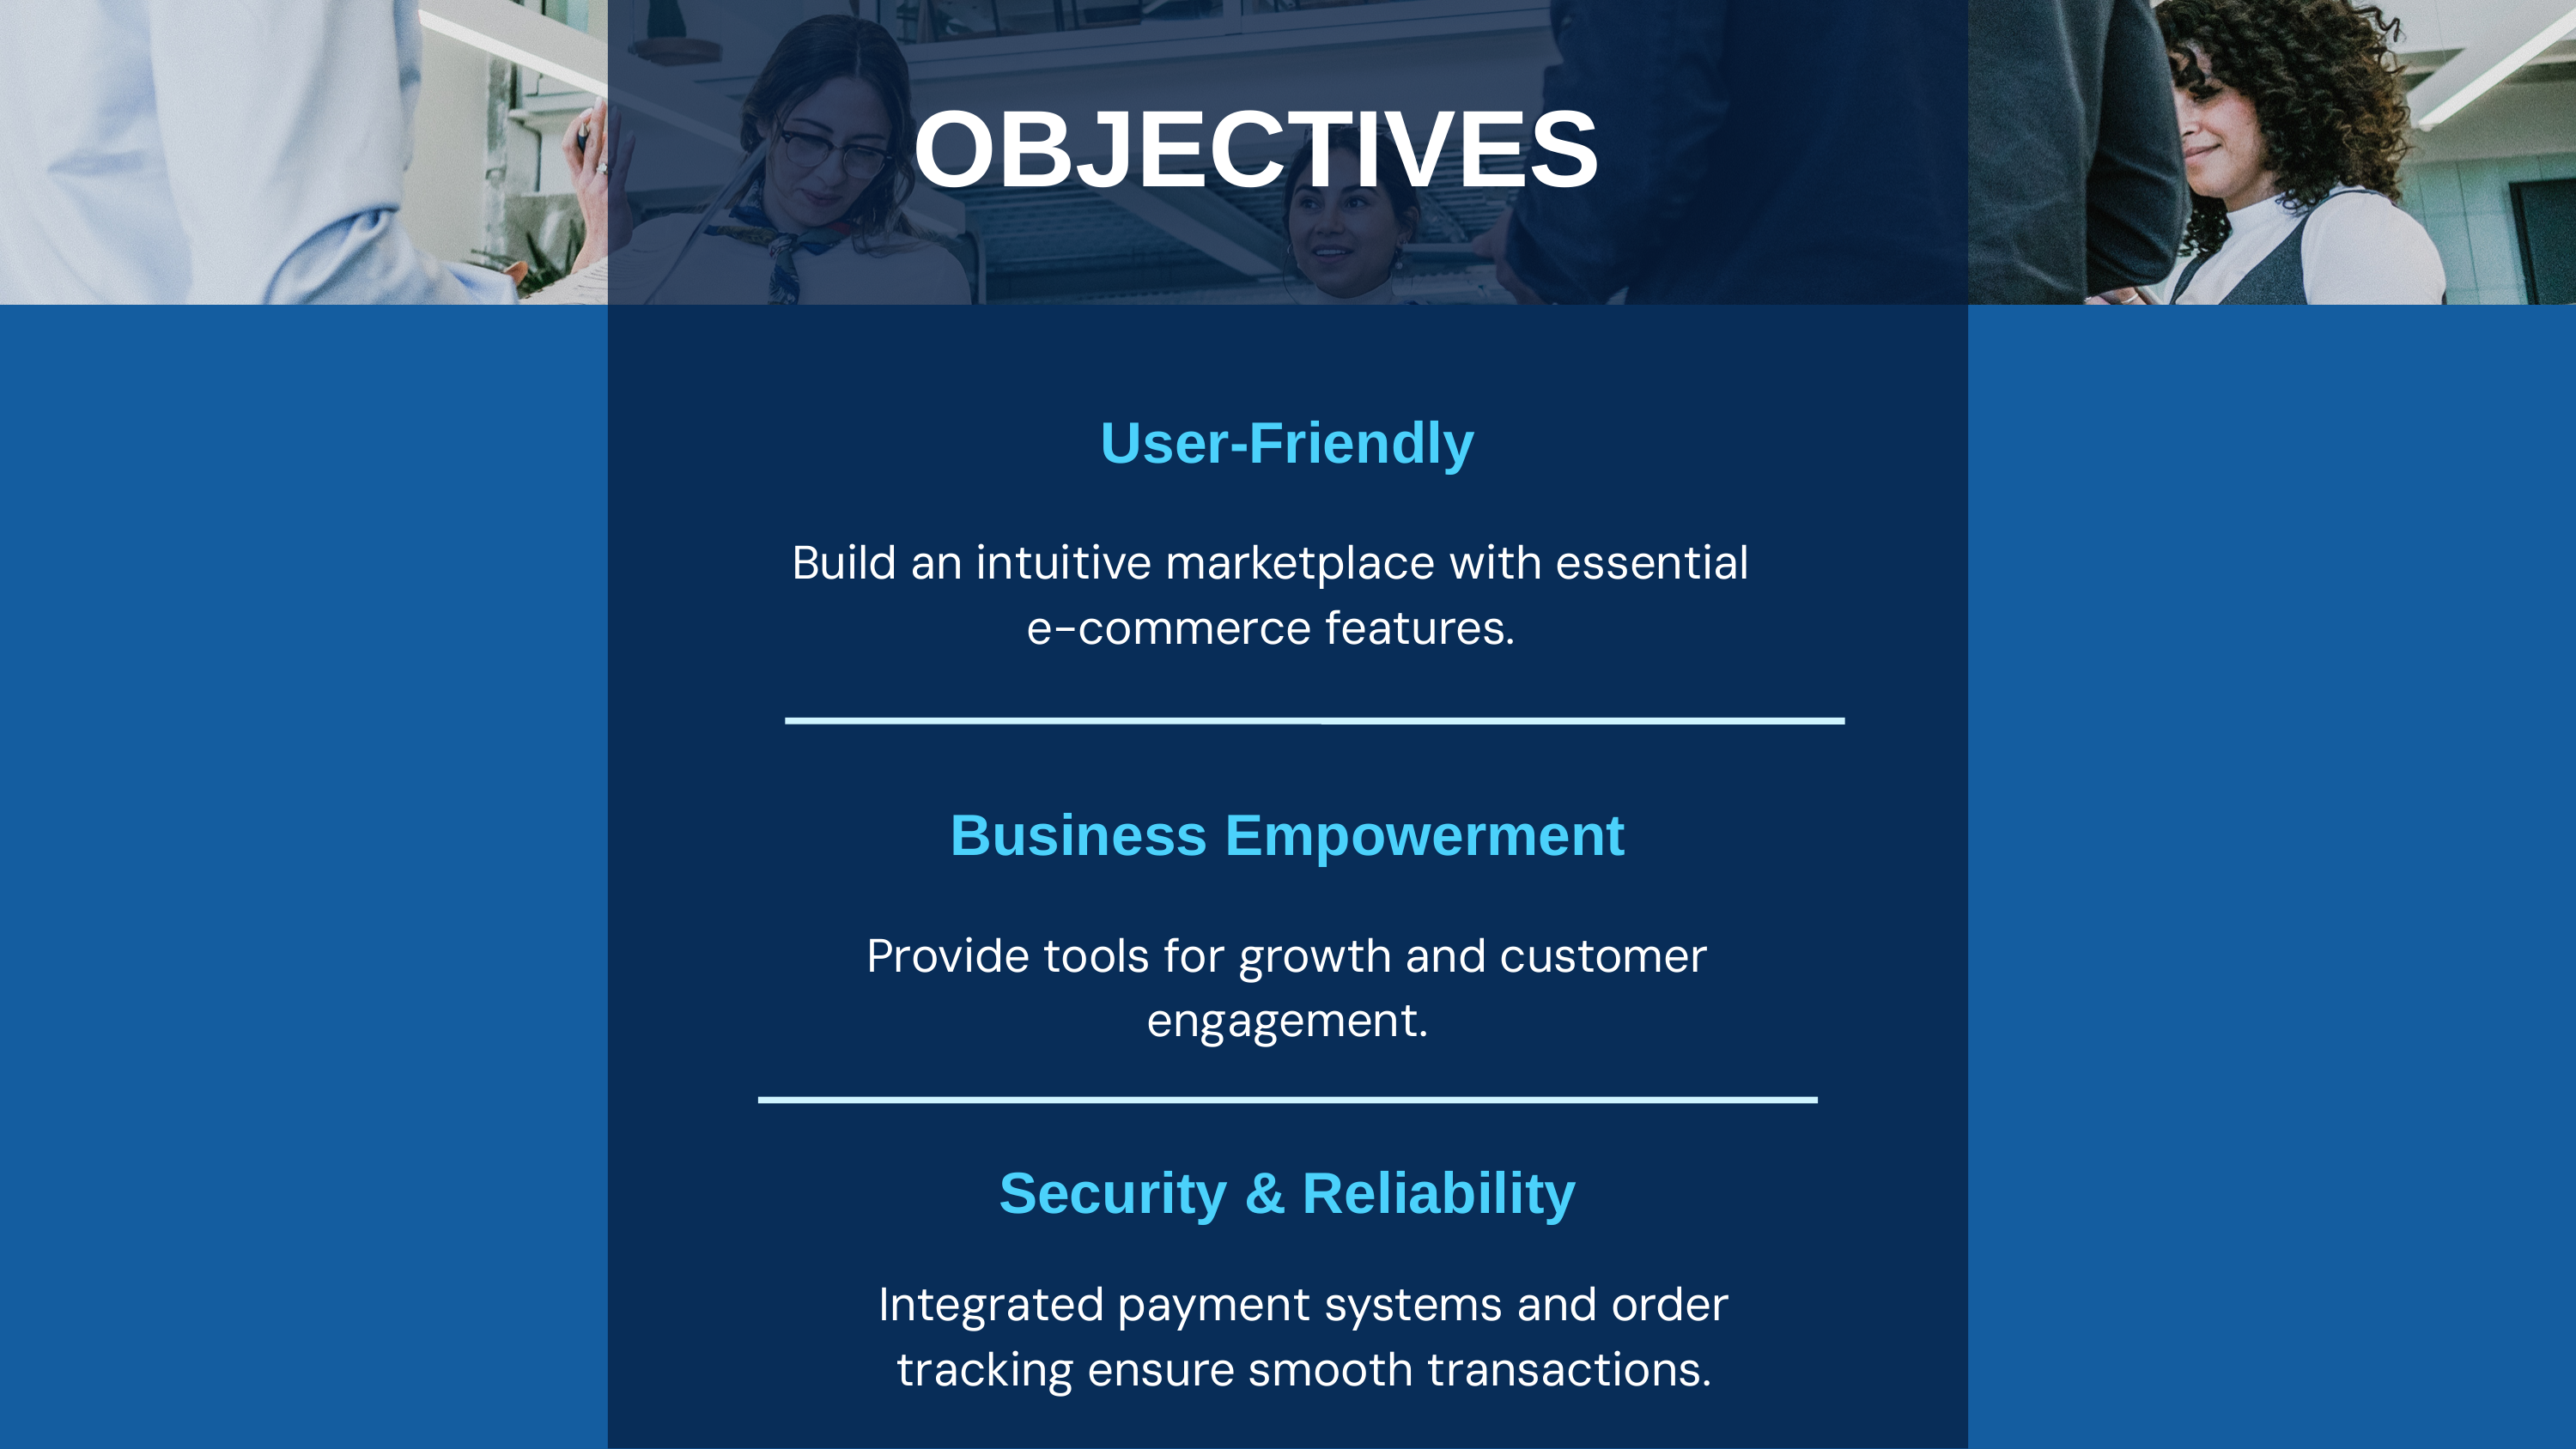

OBJECTIVES
User-Friendly
Build an intuitive marketplace with essential e-commerce features.

Business Empowerment
Provide tools for growth and customer engagement.

Security & Reliability
Integrated payment systems and order tracking ensure smooth transactions.